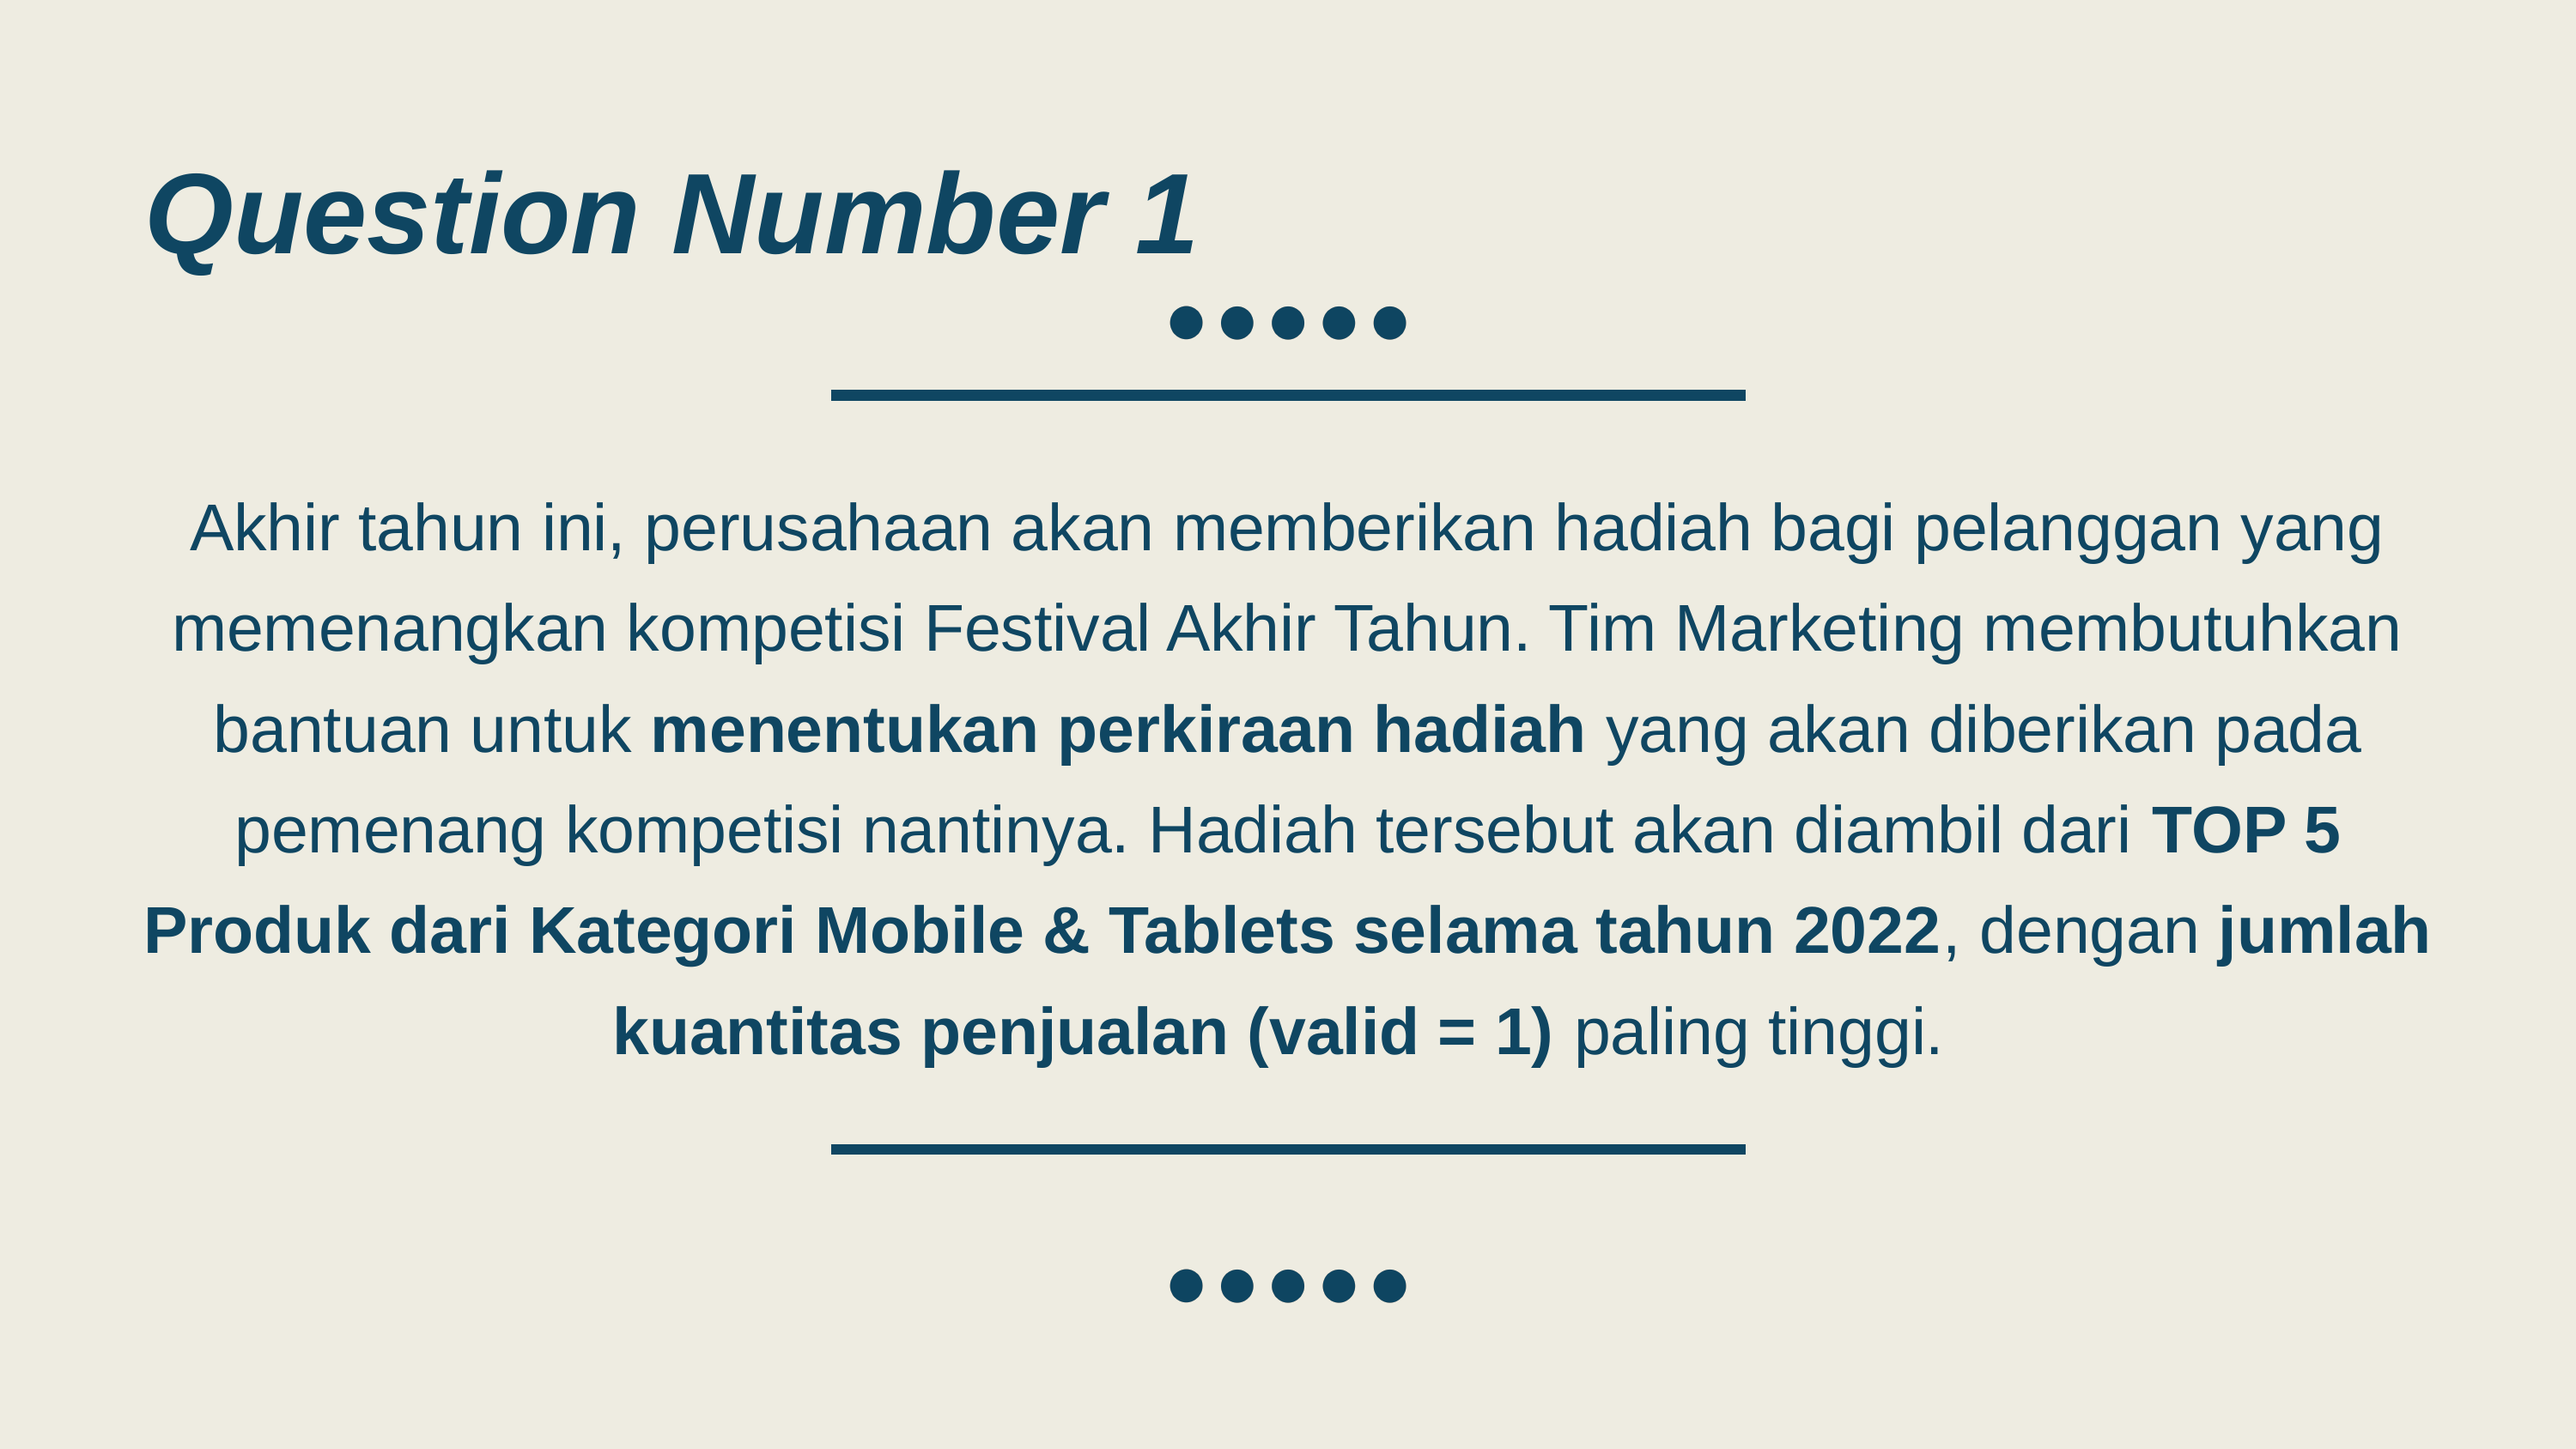

Question Number 1

Akhir tahun ini, perusahaan akan memberikan hadiah bagi pelanggan yang memenangkan kompetisi Festival Akhir Tahun. Tim Marketing membutuhkan bantuan untuk menentukan perkiraan hadiah yang akan diberikan pada pemenang kompetisi nantinya. Hadiah tersebut akan diambil dari TOP 5 Produk dari Kategori Mobile & Tablets selama tahun 2022, dengan jumlah kuantitas penjualan (valid = 1) paling tinggi.